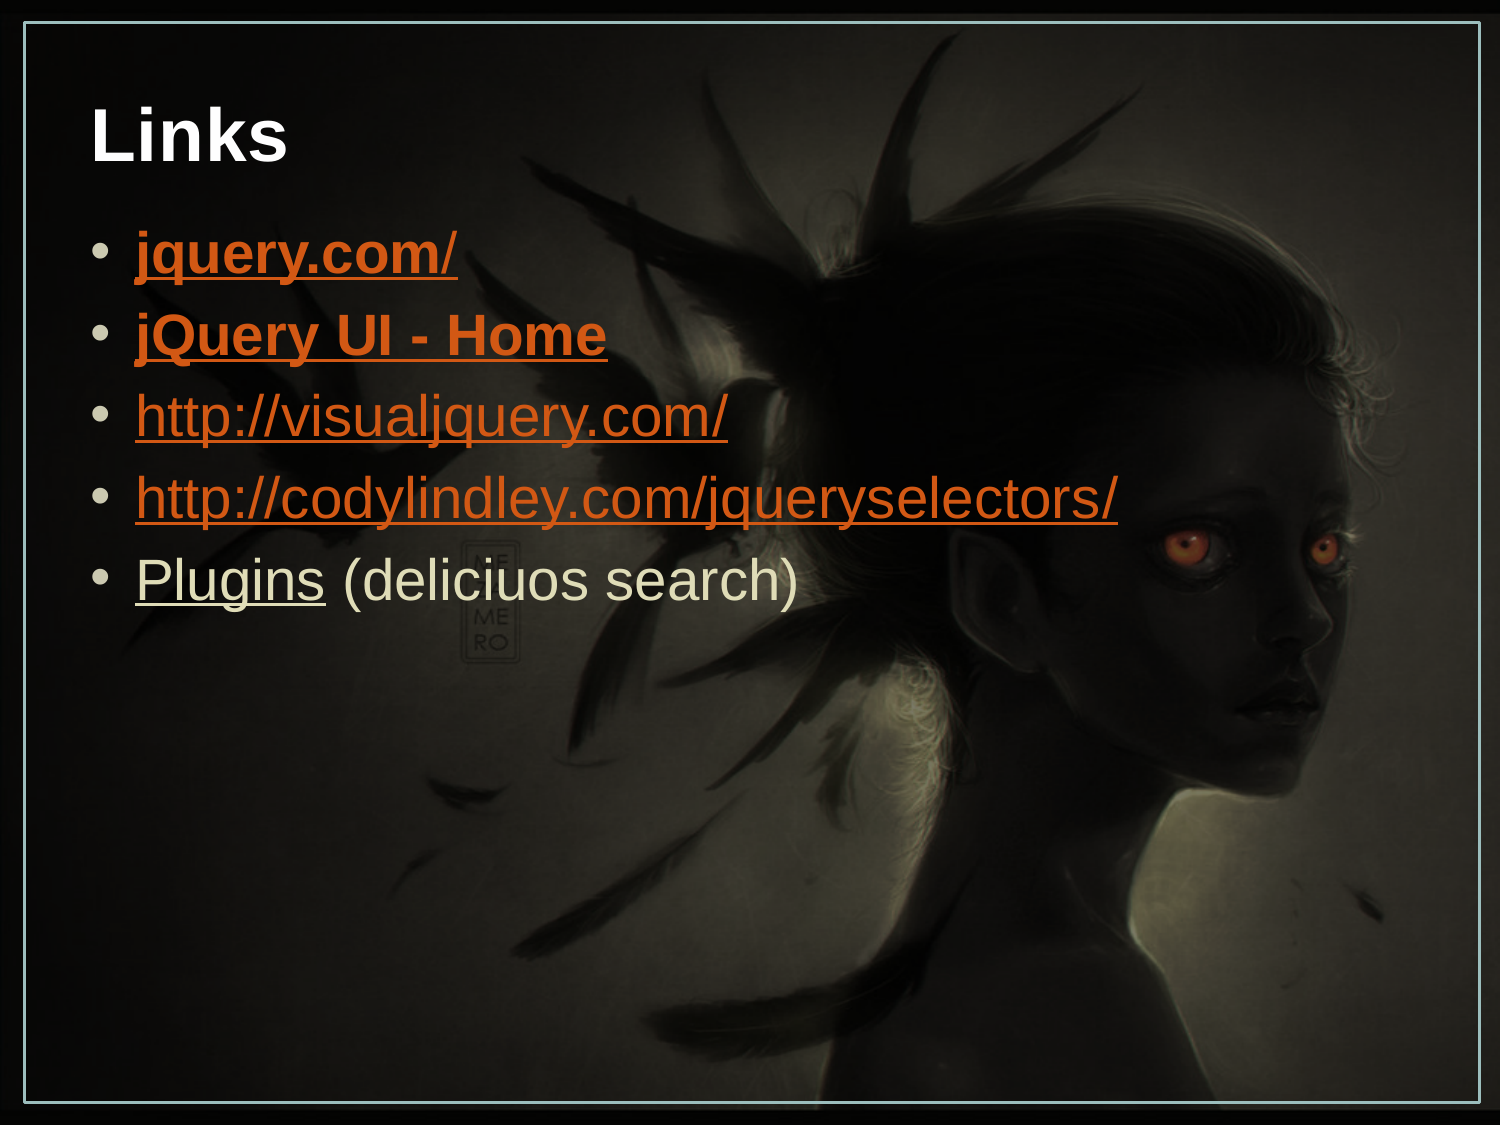

# Links
jquery.com/
jQuery UI - Home
http://visualjquery.com/
http://codylindley.com/jqueryselectors/
Plugins (deliciuos search)